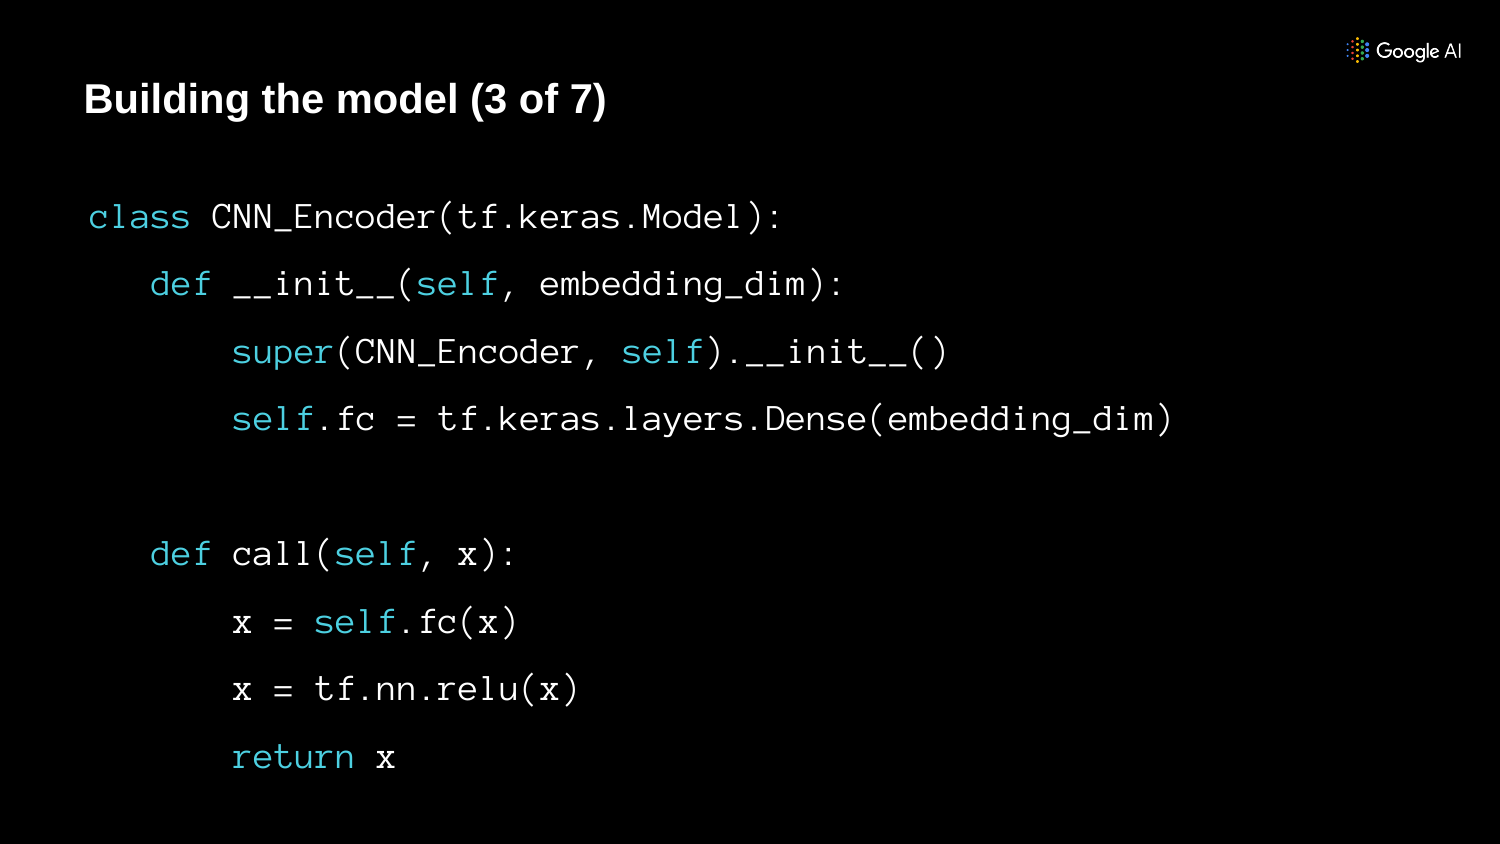

# Building the model (3 of 7)
class CNN_Encoder(tf.keras.Model):
   def __init__(self, embedding_dim):
       super(CNN_Encoder, self).__init__()
       self.fc = tf.keras.layers.Dense(embedding_dim)

   def call(self, x):
       x = self.fc(x)
       x = tf.nn.relu(x)
       return x